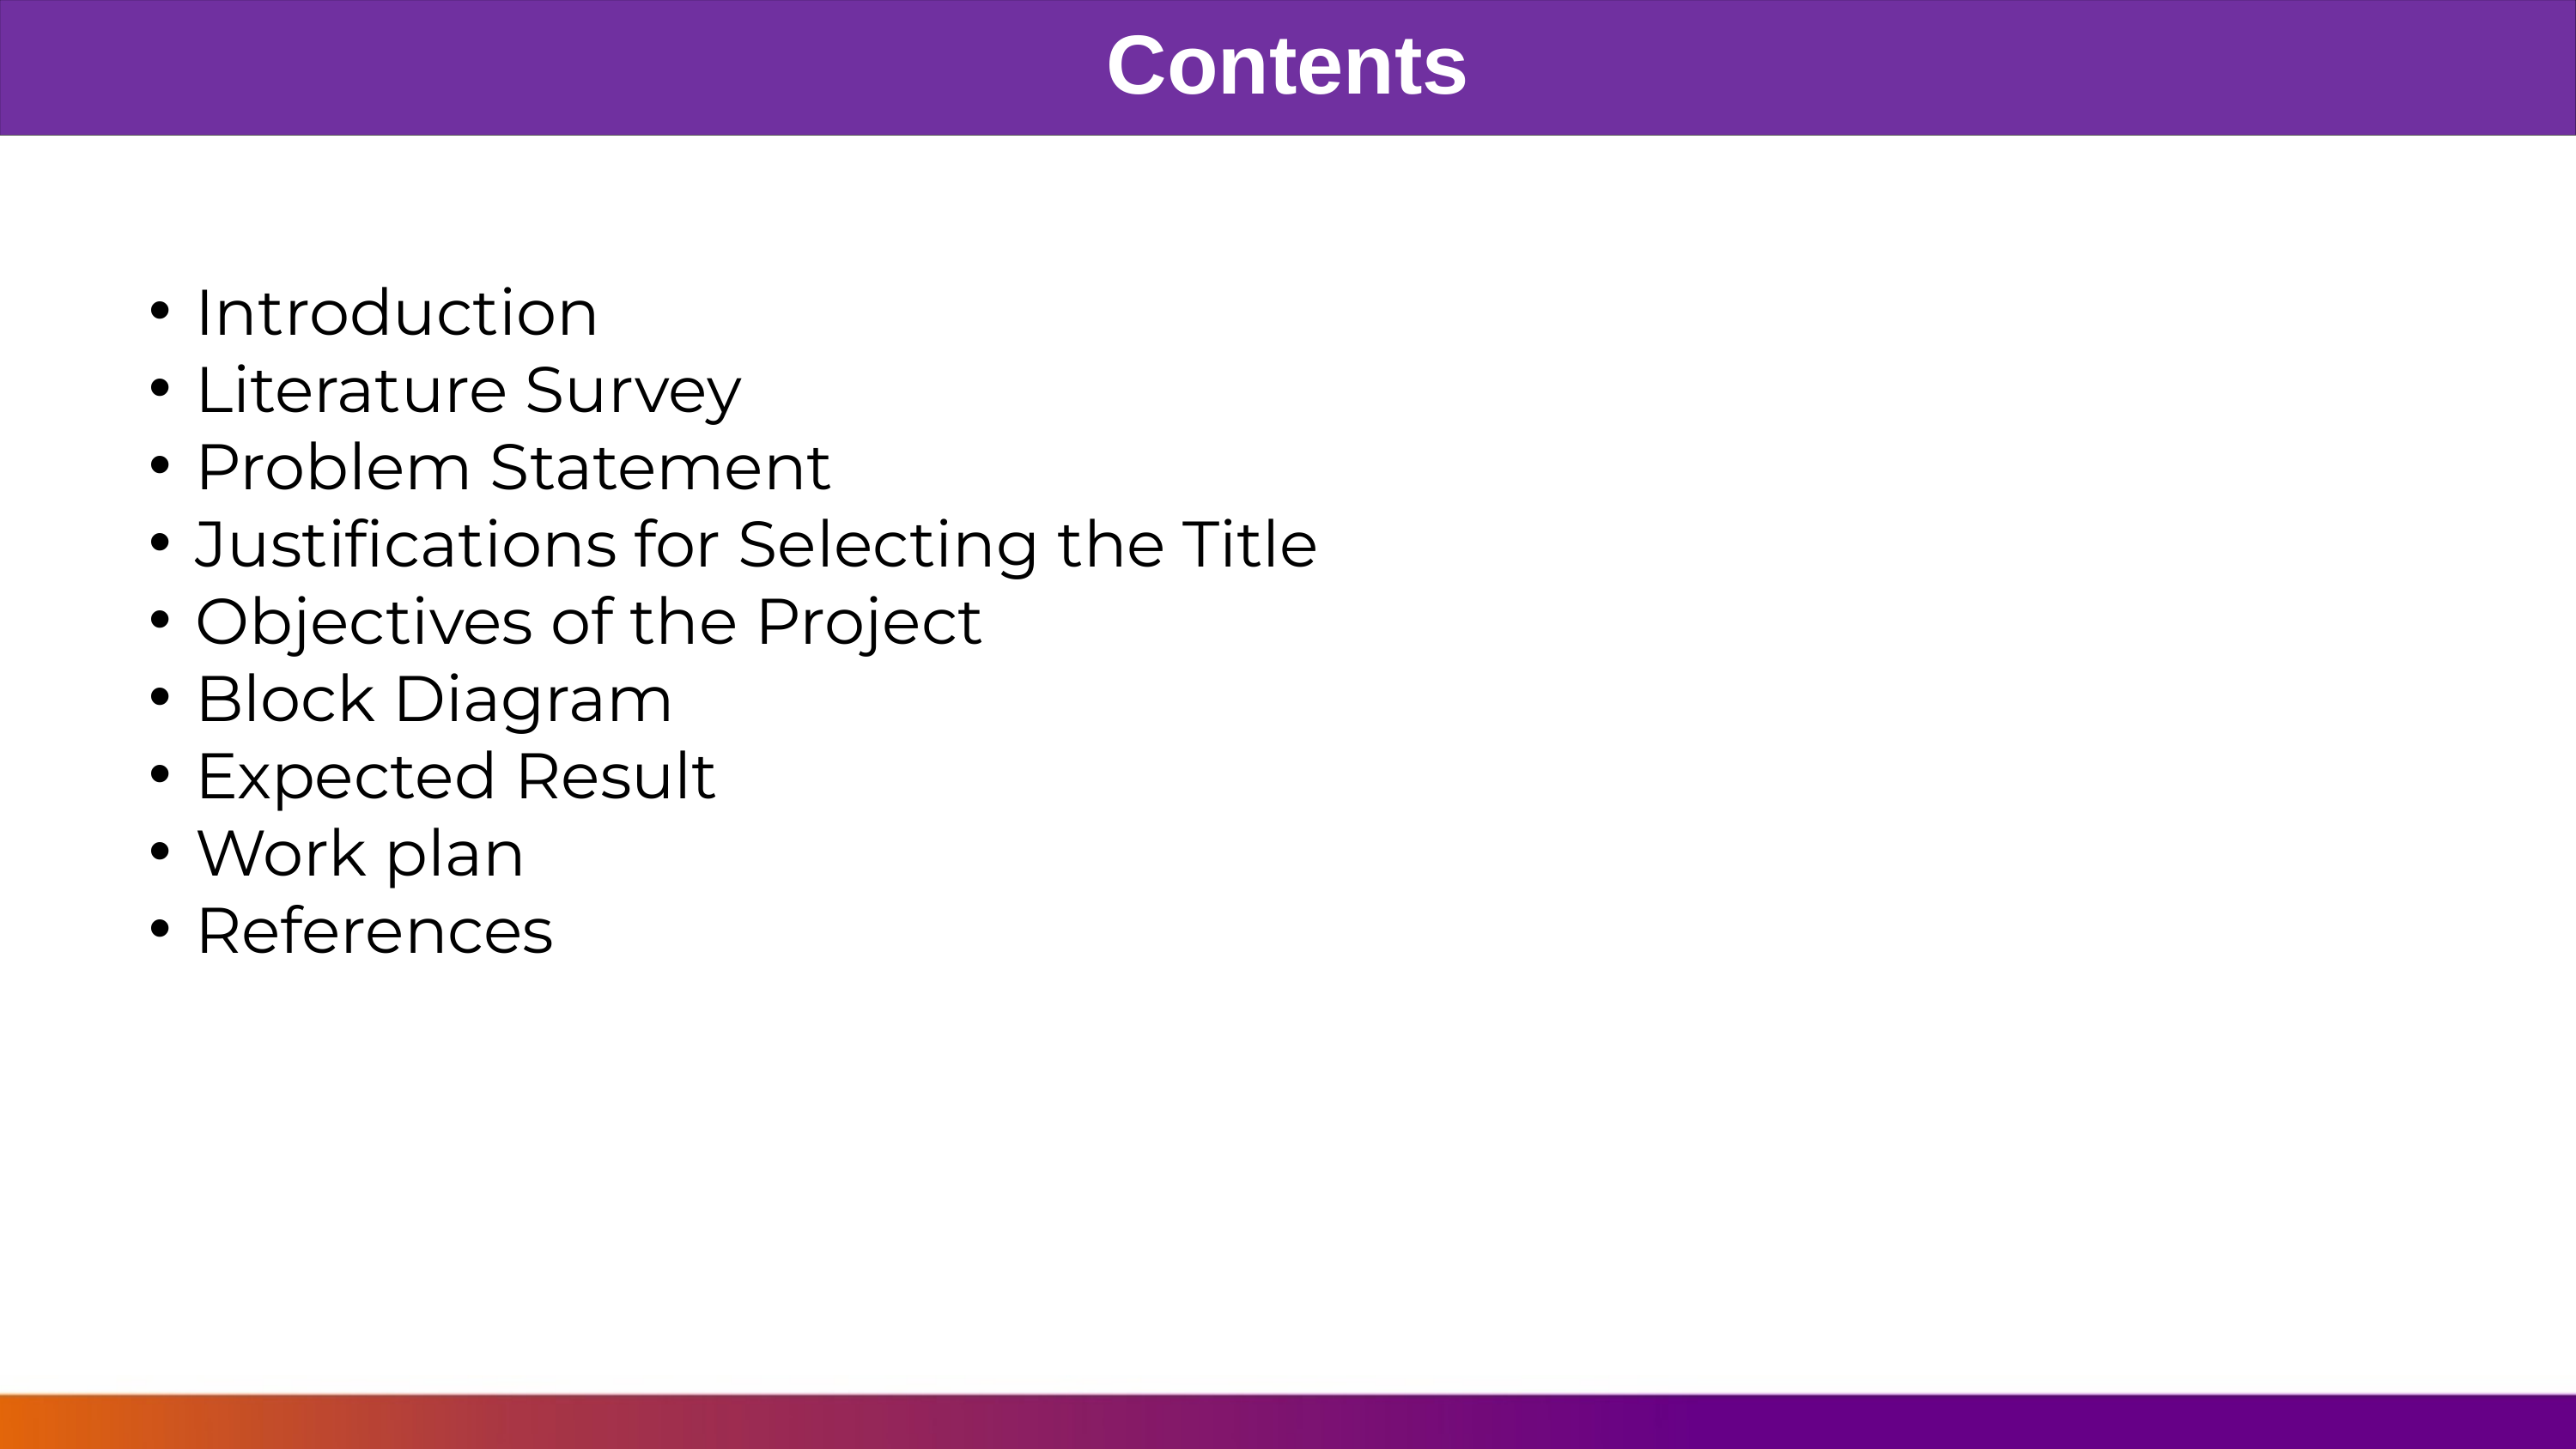

Contents

Introduction
Literature Survey
Problem Statement
Justifications for Selecting the Title
Objectives of the Project
Block Diagram
Expected Result
Work plan
References